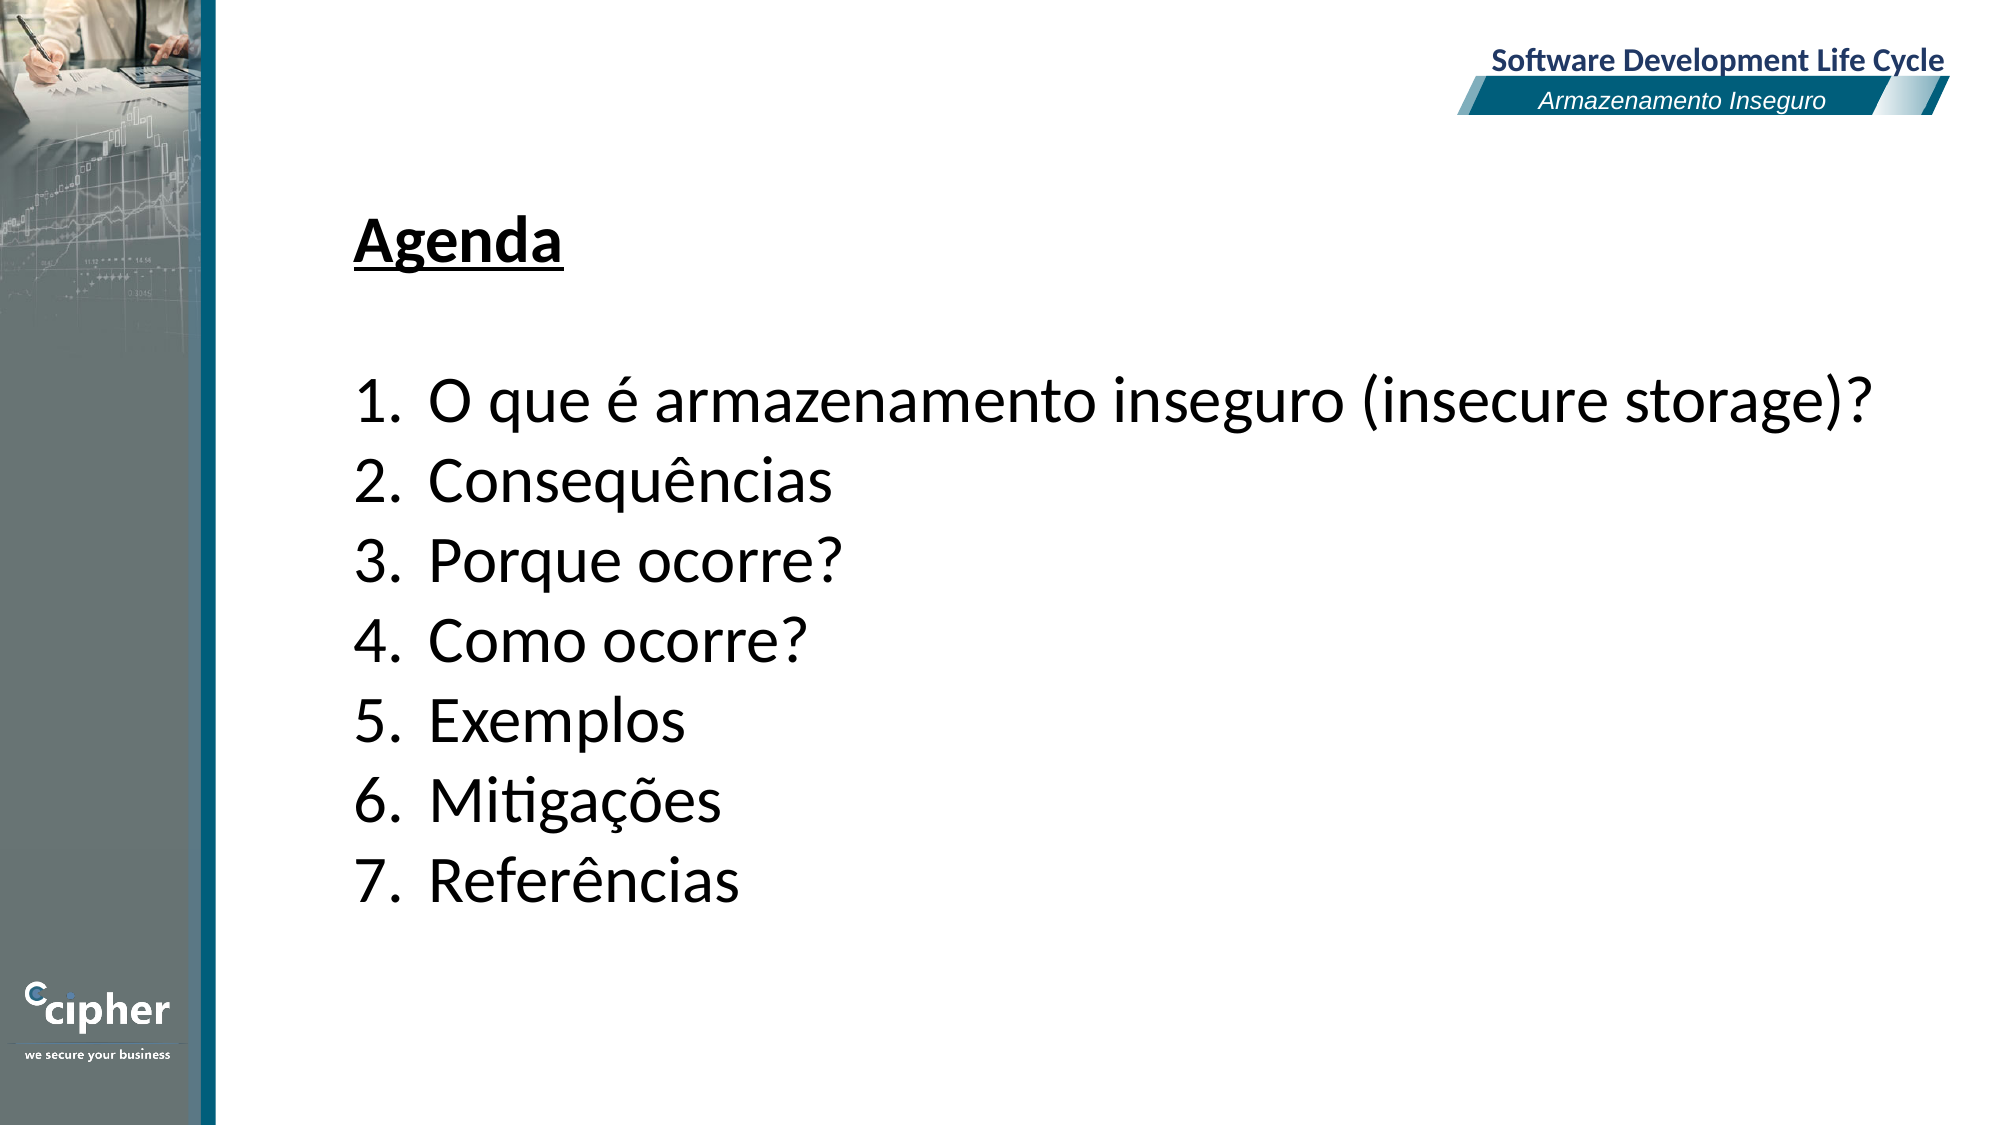

Software Development Life Cycle
Armazenamento Inseguro

Agenda

O que é armazenamento inseguro (insecure storage)?
Consequências
Porque ocorre?
Como ocorre?
Exemplos
Mitigações
Referências